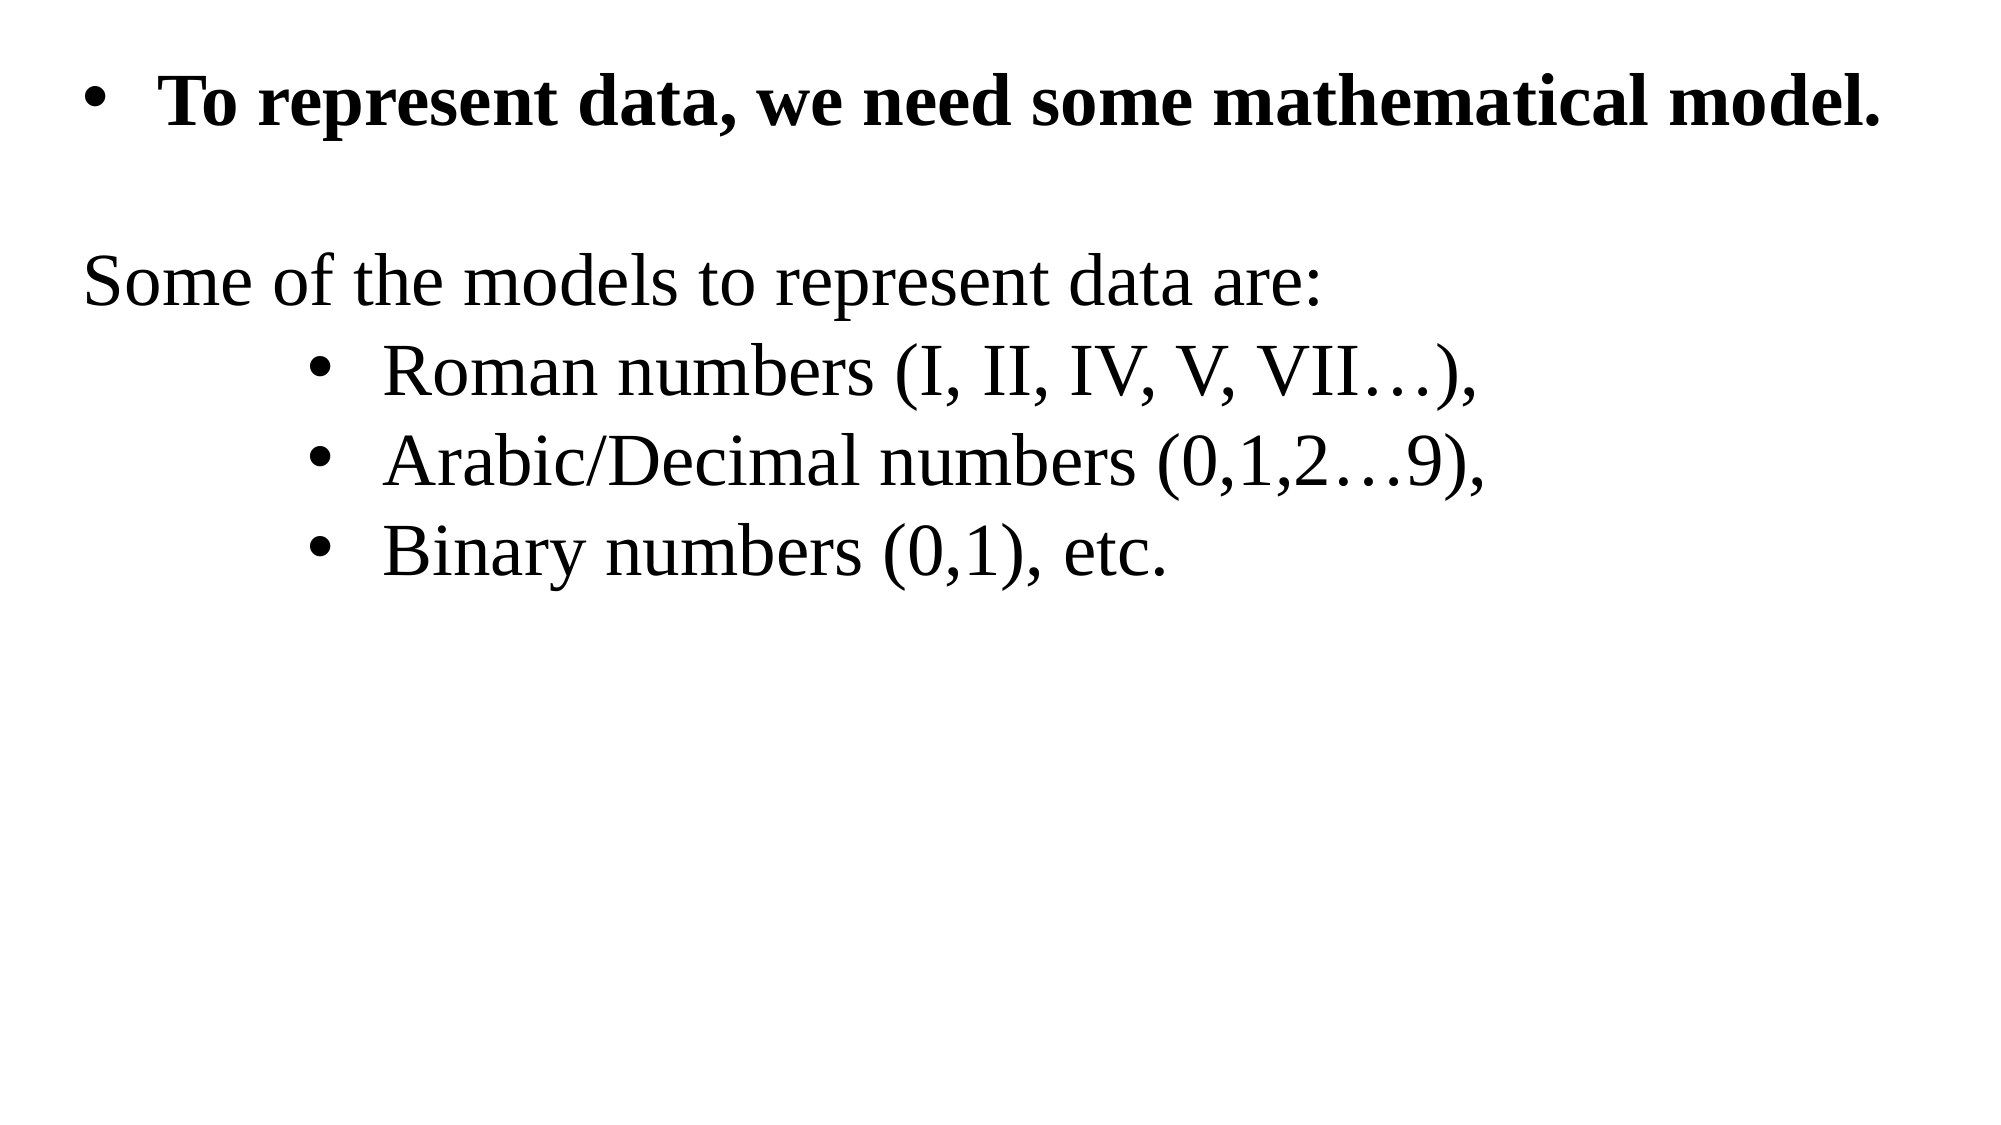

To represent data, we need some mathematical model.

Some of the models to represent data are:
Roman numbers (I, II, IV, V, VII…),
Arabic/Decimal numbers (0,1,2…9),
Binary numbers (0,1), etc.